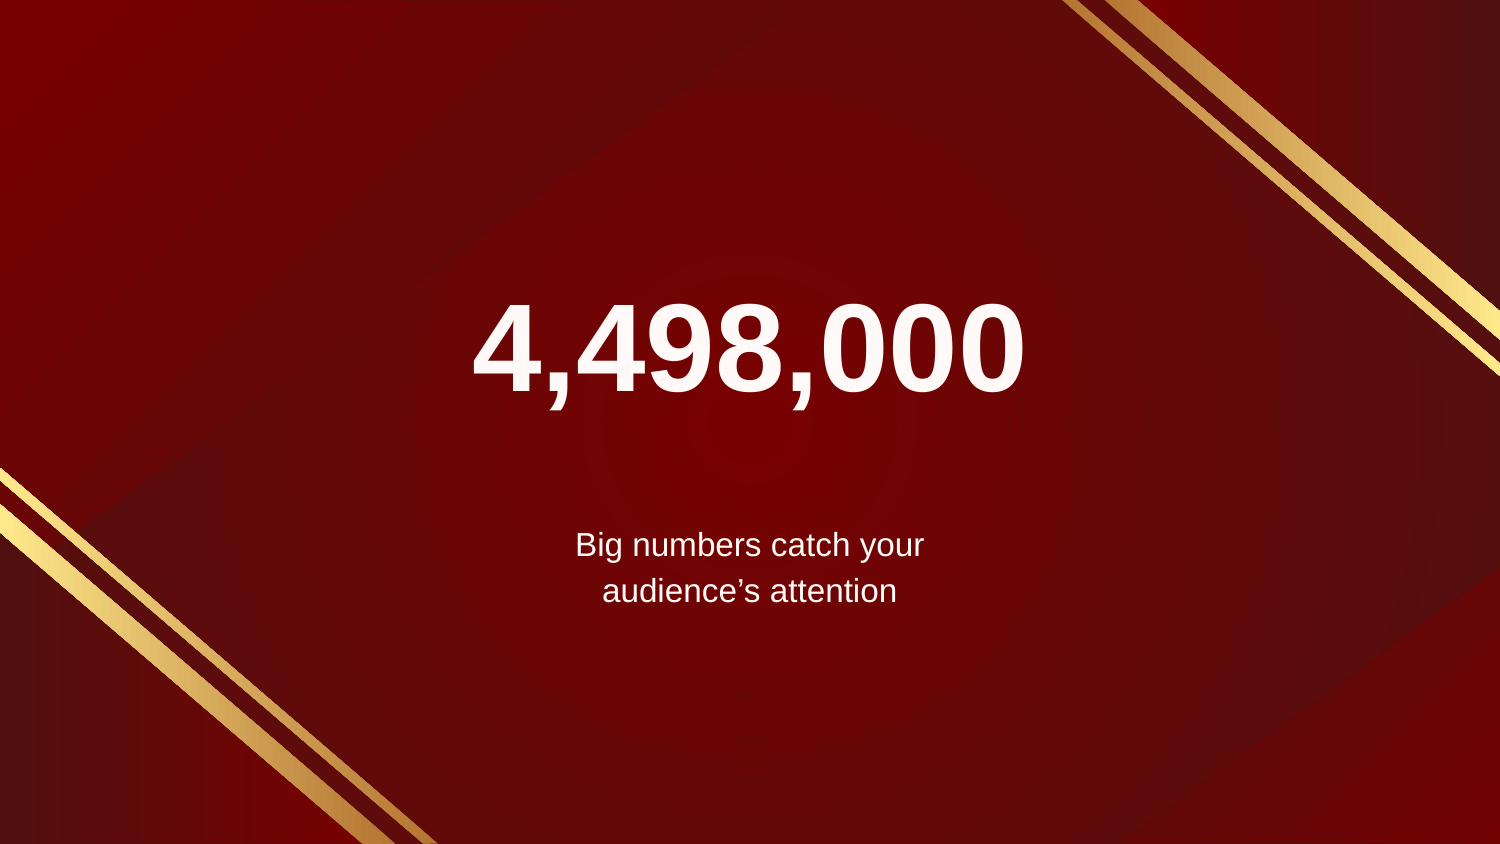

# 4,498,000

Big numbers catch your audience’s attention